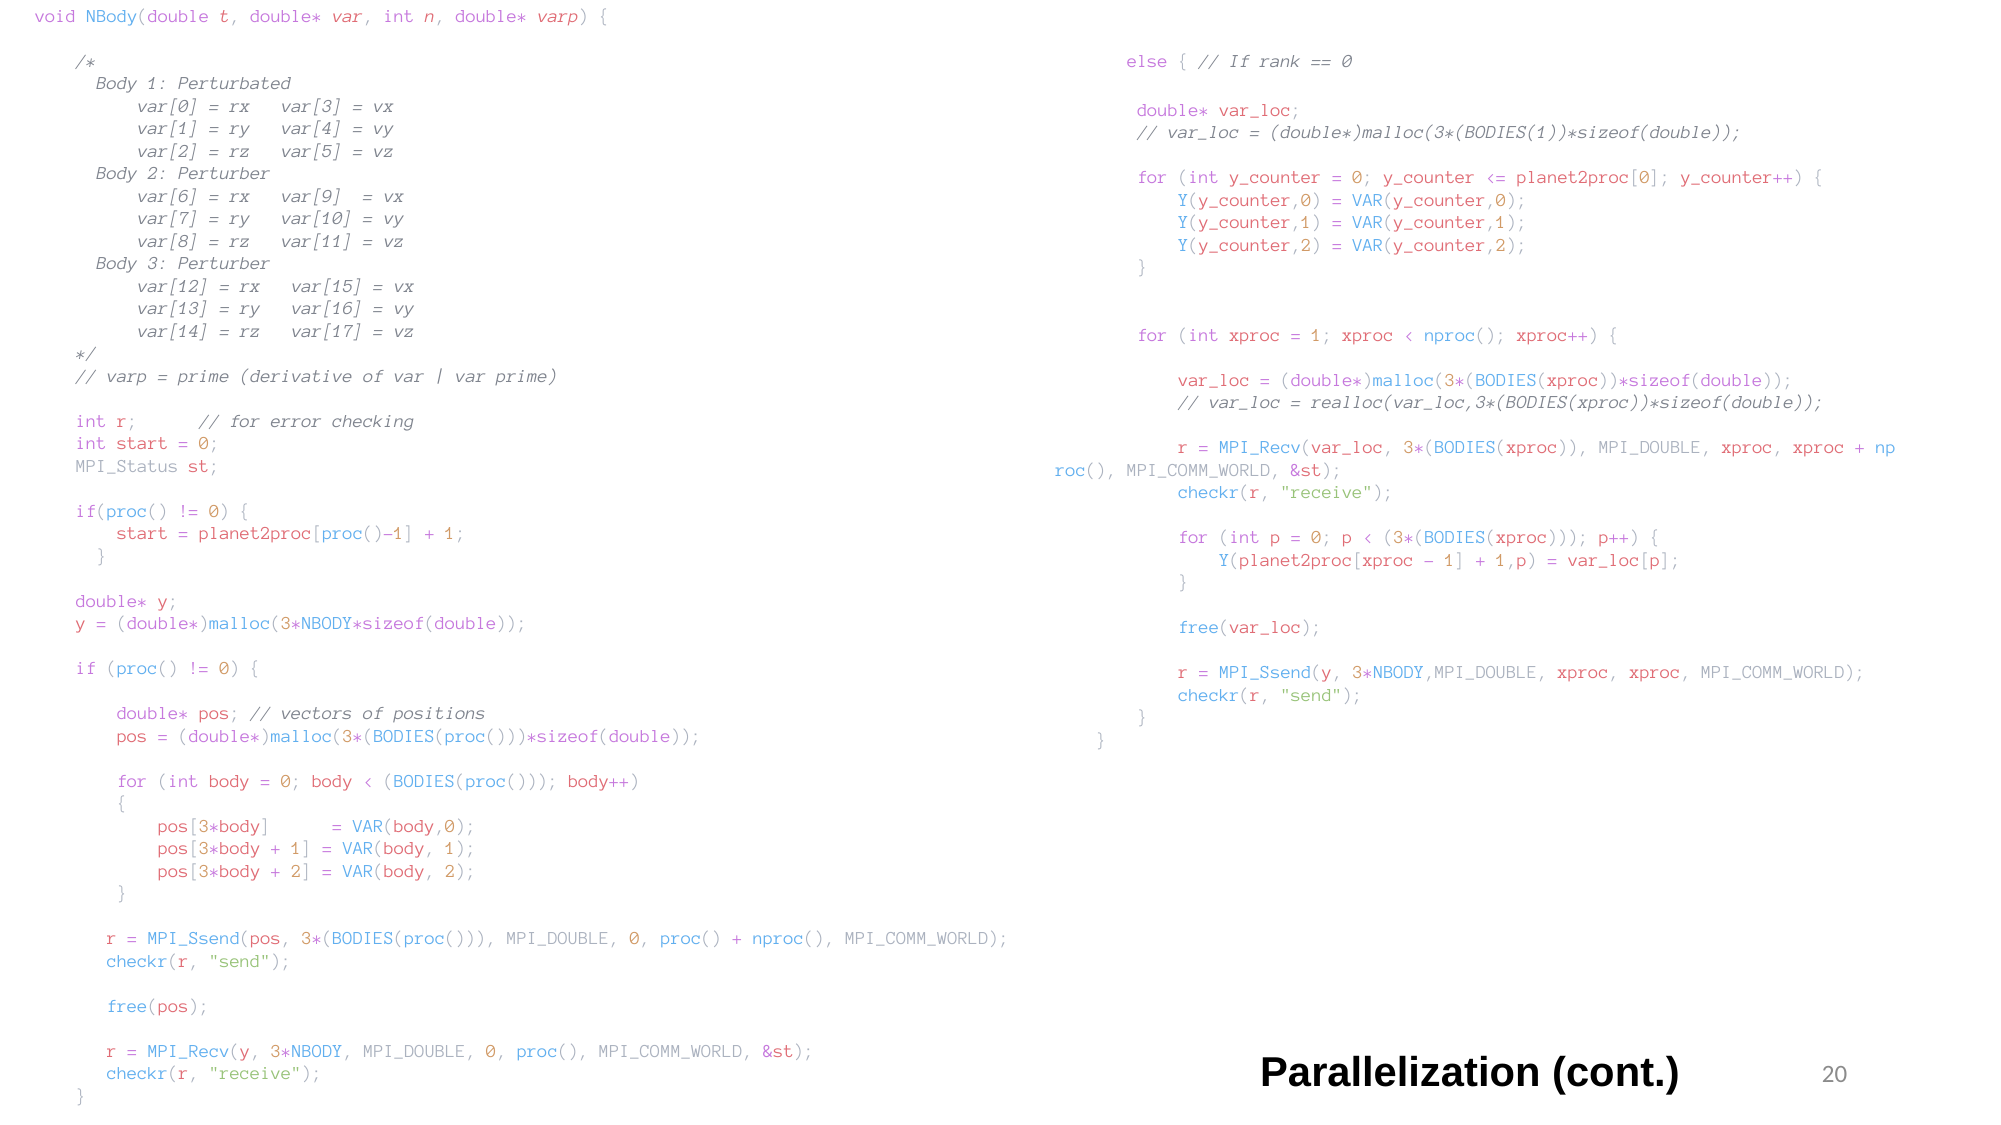

void NBody(double t, double* var, int n, double* varp) {
    /*
      Body 1: Perturbated
          var[0] = rx   var[3] = vx
          var[1] = ry   var[4] = vy
          var[2] = rz   var[5] = vz
      Body 2: Perturber
          var[6] = rx   var[9]  = vx
          var[7] = ry   var[10] = vy
          var[8] = rz   var[11] = vz
      Body 3: Perturber
          var[12] = rx   var[15] = vx
          var[13] = ry   var[16] = vy
          var[14] = rz   var[17] = vz
    */
    // varp = prime (derivative of var | var prime)
    int r;      // for error checking
    int start = 0;
    MPI_Status st;
    if(proc() != 0) {
        start = planet2proc[proc()-1] + 1;
      }
    double* y;
    y = (double*)malloc(3*NBODY*sizeof(double));
    if (proc() != 0) {
        double* pos; // vectors of positions
        pos = (double*)malloc(3*(BODIES(proc()))*sizeof(double));
        for (int body = 0; body < (BODIES(proc())); body++)
        {
            pos[3*body]      = VAR(body,0);
            pos[3*body + 1] = VAR(body, 1);
            pos[3*body + 2] = VAR(body, 2);
        }
       r = MPI_Ssend(pos, 3*(BODIES(proc())), MPI_DOUBLE, 0, proc() + nproc(), MPI_COMM_WORLD);
       checkr(r, "send");
       free(pos);
       r = MPI_Recv(y, 3*NBODY, MPI_DOUBLE, 0, proc(), MPI_COMM_WORLD, &st);
       checkr(r, "receive");
    }
    else { // If rank == 0
        double* var_loc;
        // var_loc = (double*)malloc(3*(BODIES(1))*sizeof(double));
        for (int y_counter = 0; y_counter <= planet2proc[0]; y_counter++) {
            Y(y_counter,0) = VAR(y_counter,0);
            Y(y_counter,1) = VAR(y_counter,1);
            Y(y_counter,2) = VAR(y_counter,2);
        }
        for (int xproc = 1; xproc < nproc(); xproc++) {
            var_loc = (double*)malloc(3*(BODIES(xproc))*sizeof(double));
            // var_loc = realloc(var_loc,3*(BODIES(xproc))*sizeof(double));
            r = MPI_Recv(var_loc, 3*(BODIES(xproc)), MPI_DOUBLE, xproc, xproc + nproc(), MPI_COMM_WORLD, &st);
            checkr(r, "receive");
            for (int p = 0; p < (3*(BODIES(xproc))); p++) {
                Y(planet2proc[xproc - 1] + 1,p) = var_loc[p];
            }
            free(var_loc);
            r = MPI_Ssend(y, 3*NBODY,MPI_DOUBLE, xproc, xproc, MPI_COMM_WORLD);
            checkr(r, "send");
        }
    }

# Parallelization (cont.)
20